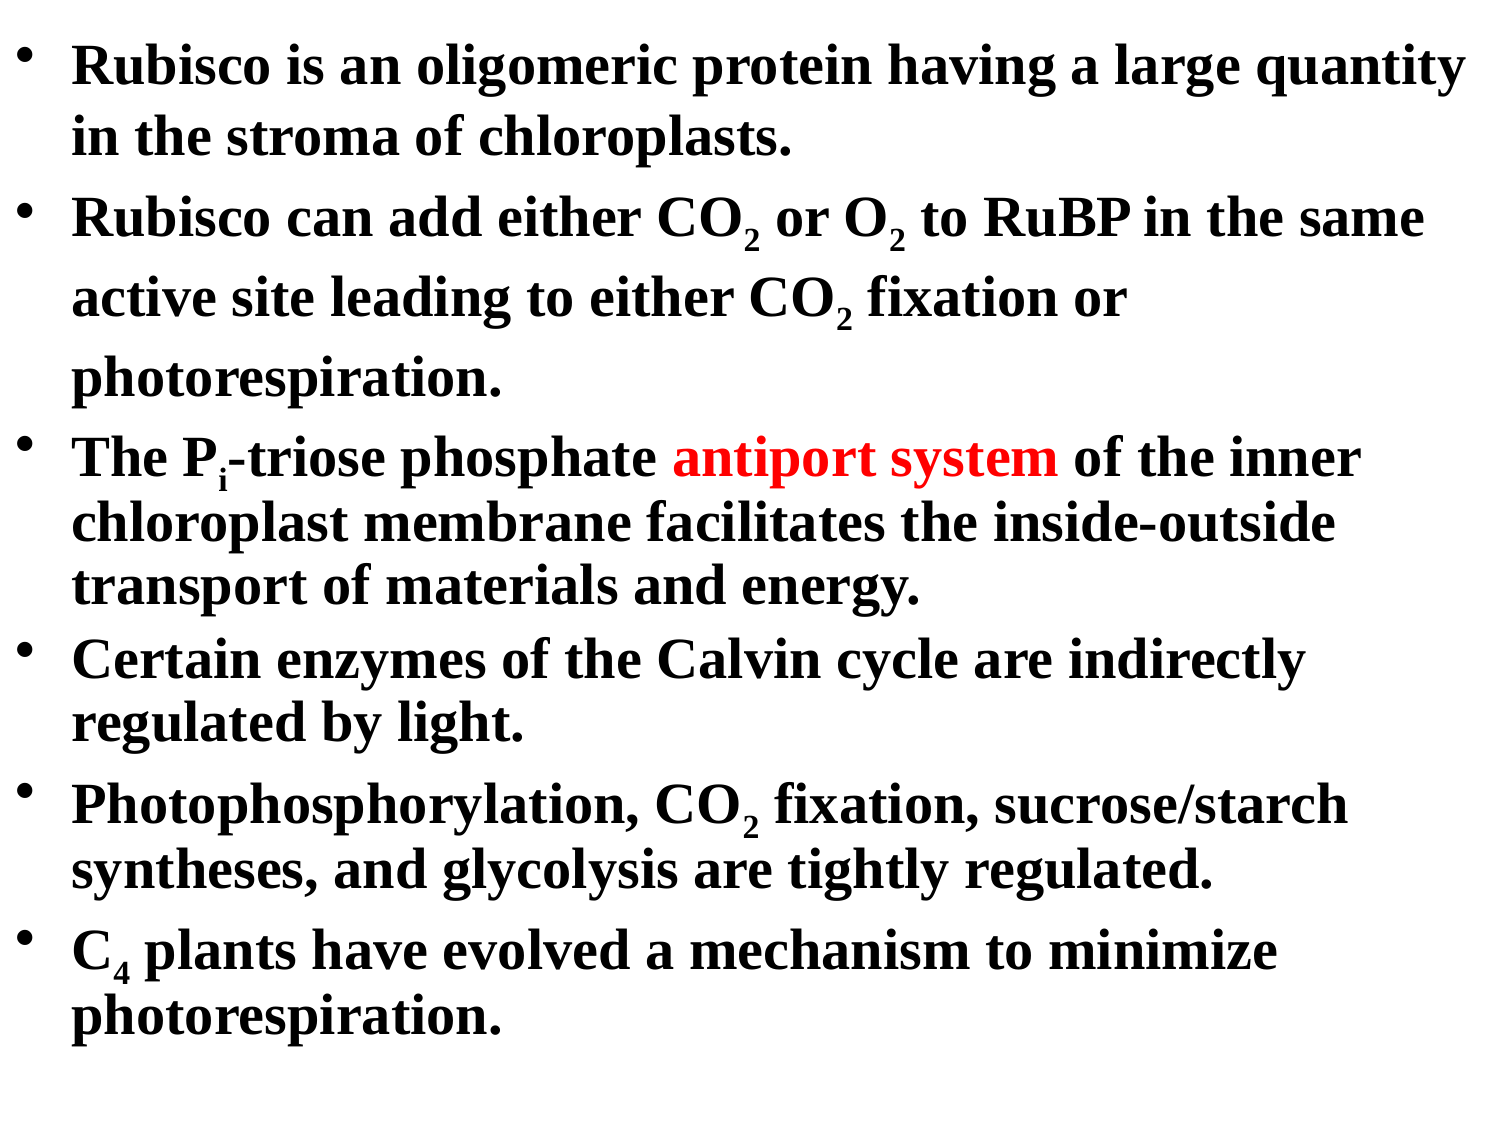

Rubisco is an oligomeric protein having a large quantity in the stroma of chloroplasts.
Rubisco can add either CO2 or O2 to RuBP in the same active site leading to either CO2 fixation or photorespiration.
The Pi-triose phosphate antiport system of the inner chloroplast membrane facilitates the inside-outside transport of materials and energy.
Certain enzymes of the Calvin cycle are indirectly regulated by light.
Photophosphorylation, CO2 fixation, sucrose/starch syntheses, and glycolysis are tightly regulated.
C4 plants have evolved a mechanism to minimize photorespiration.